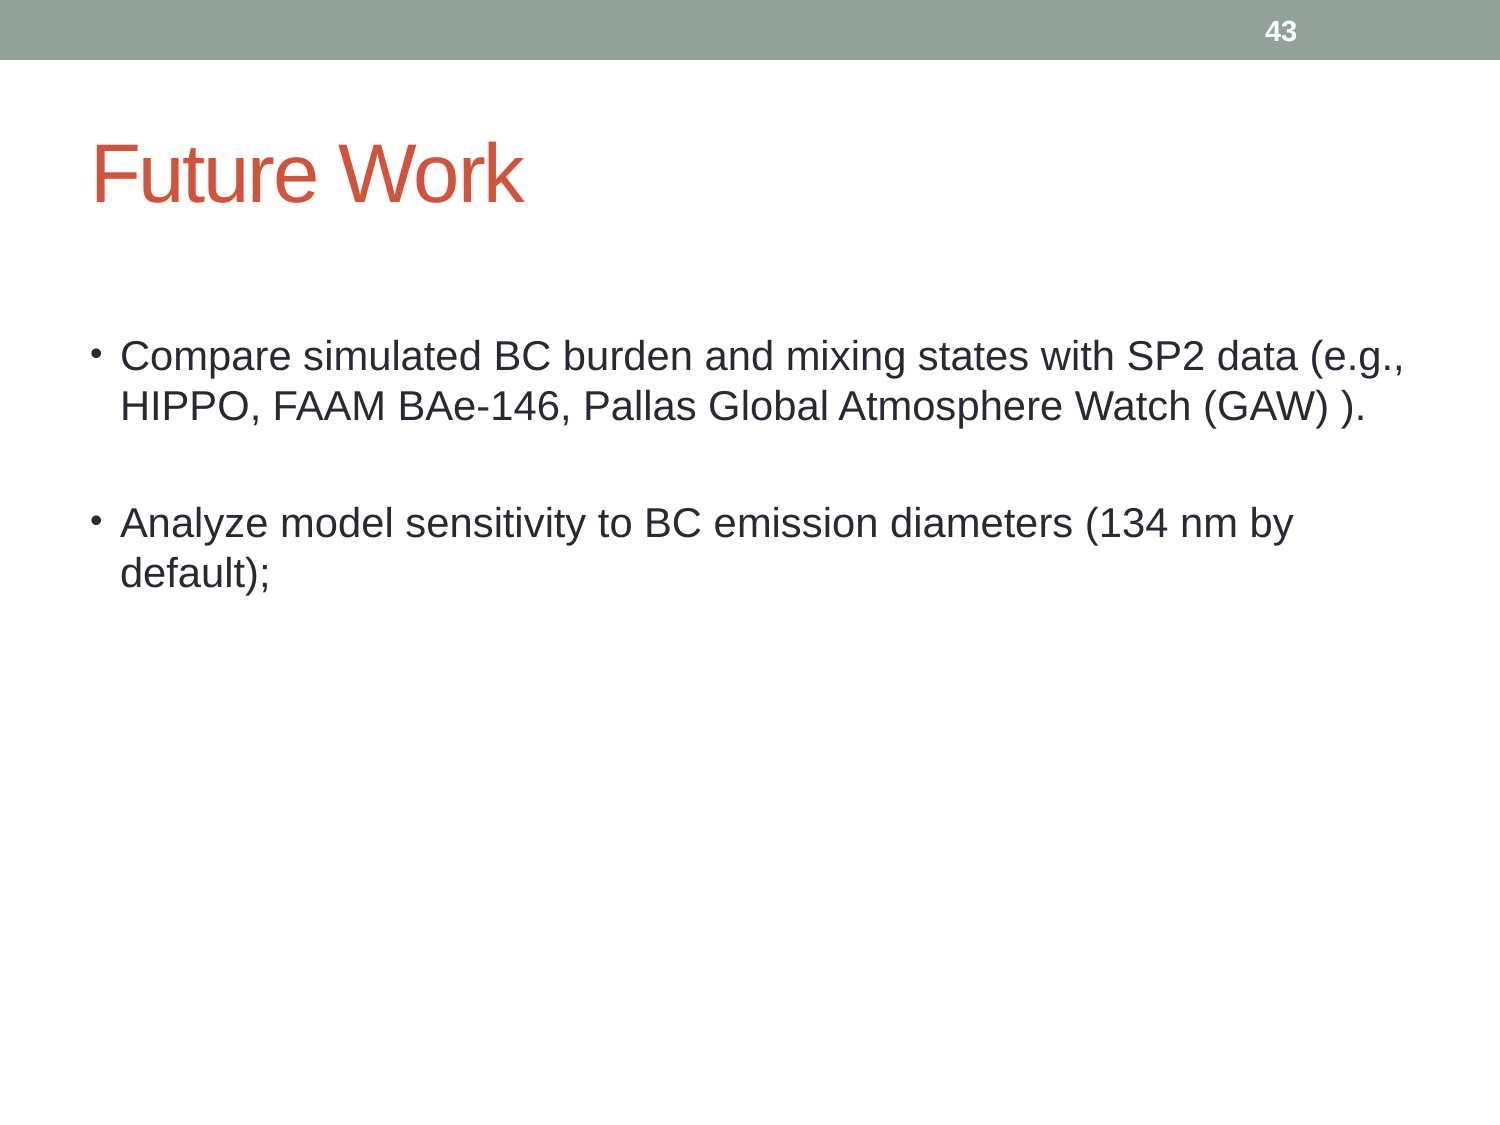

43
# Future Work

Compare simulated BC burden and mixing states with SP2 data (e.g., HIPPO, FAAM BAe-146, Pallas Global Atmosphere Watch (GAW) ).

Analyze model sensitivity to BC emission diameters (134 nm by default);